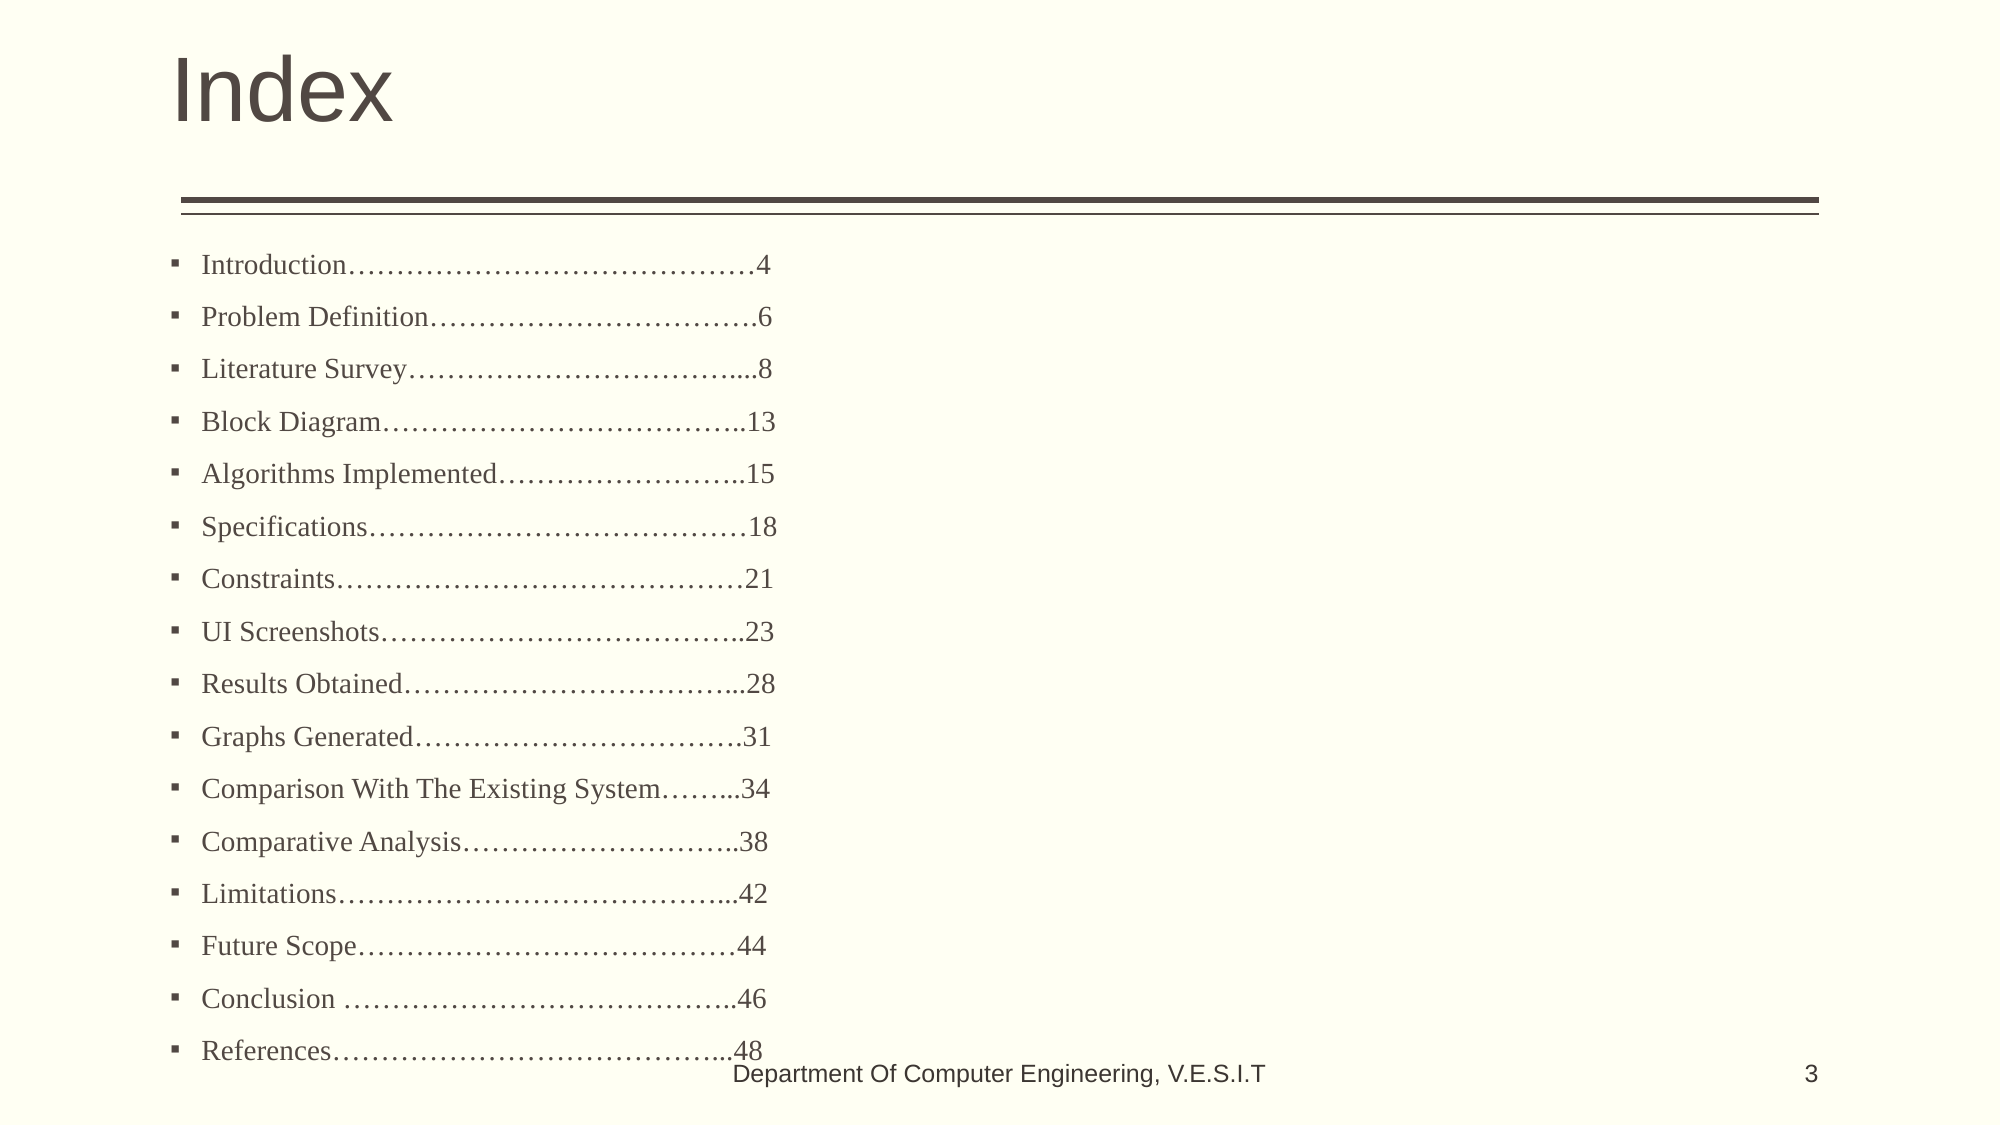

# Index
Introduction……………………………………4
Problem Definition…………………………….6
Literature Survey……………………………....8
Block Diagram………………………………..13
Algorithms Implemented……………………..15
Specifications…………………………………18
Constraints……………………………………21
UI Screenshots………………………………..23
Results Obtained……………………………...28
Graphs Generated…………………………….31
Comparison With The Existing System……...34
Comparative Analysis………………………..38
Limitations…………………………………...42
Future Scope…………………………………44
Conclusion …………………………………..46
References…………………………………...48
Department Of Computer Engineering, V.E.S.I.T
3